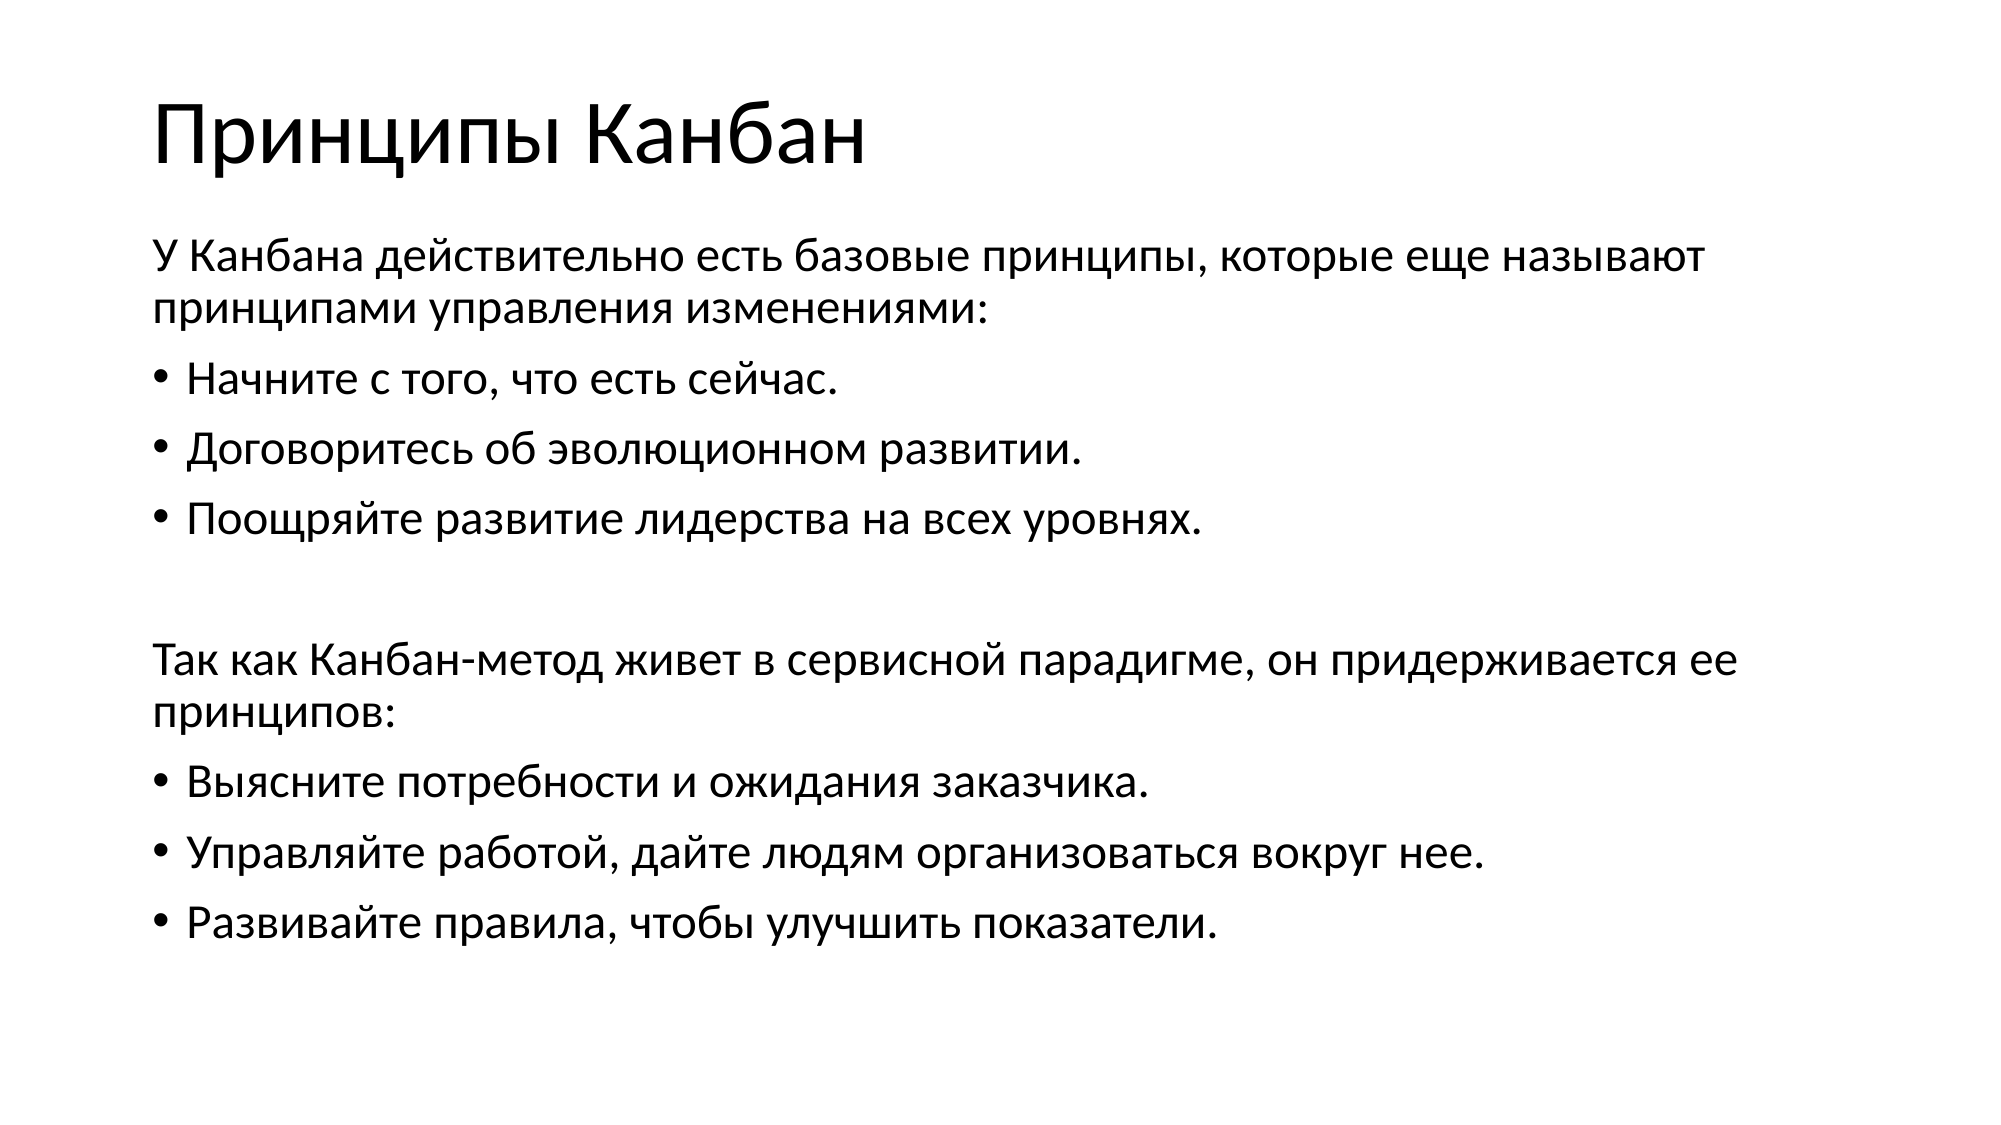

# Принципы Канбан
У Канбана действительно есть базовые принципы, которые еще называют принципами управления изменениями:
Начните с того, что есть сейчас.
Договоритесь об эволюционном развитии.
Поощряйте развитие лидерства на всех уровнях.

Так как Канбан-метод живет в сервисной парадигме, он придерживается ее принципов:
Выясните потребности и ожидания заказчика.
Управляйте работой, дайте людям организоваться вокруг нее.
Развивайте правила, чтобы улучшить показатели.